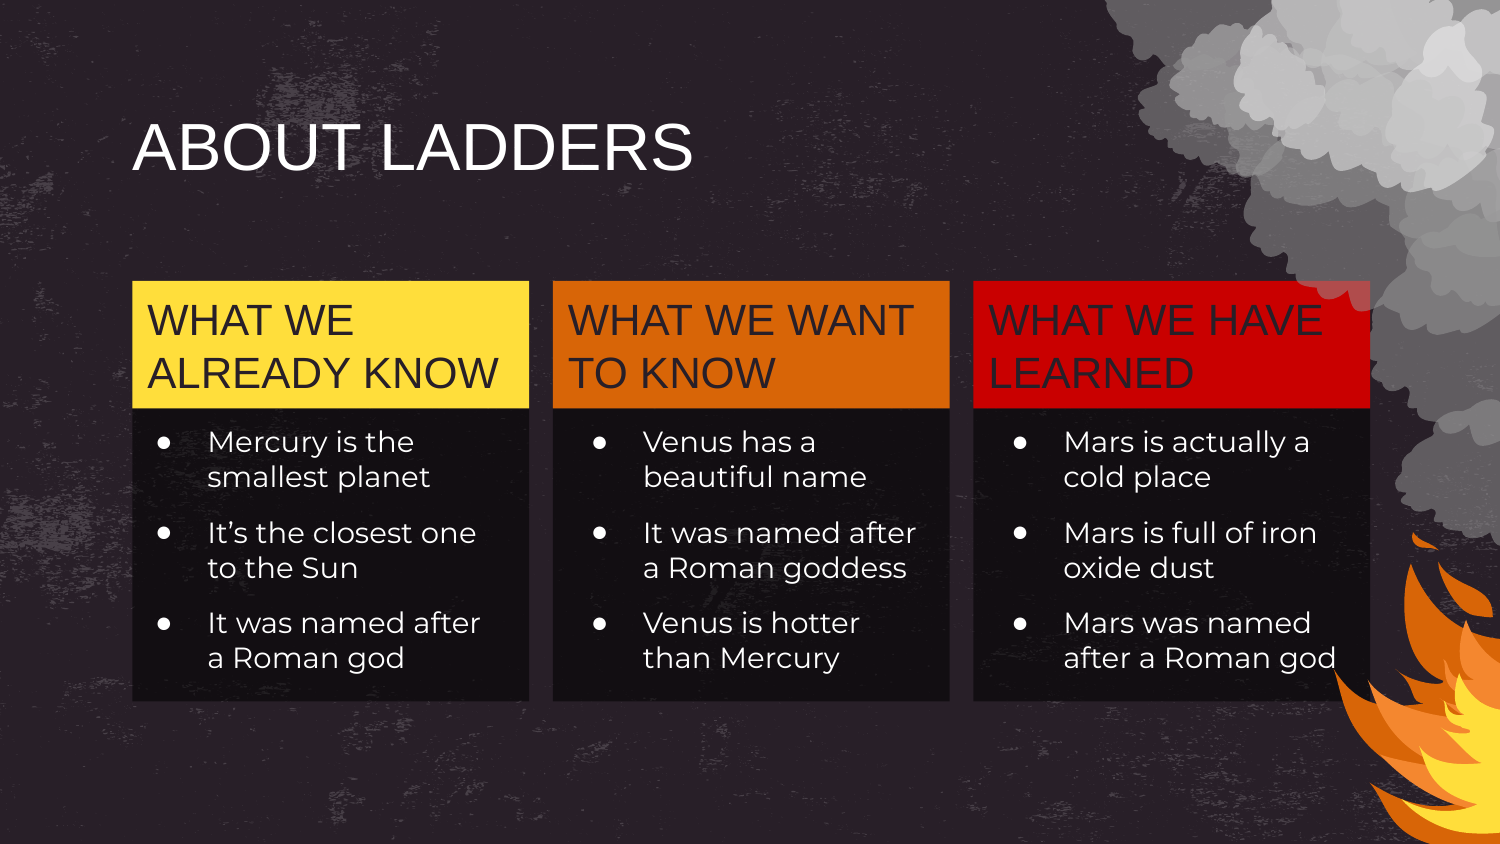

# ABOUT LADDERS
WHAT WE ALREADY KNOW
WHAT WE WANT TO KNOW
WHAT WE HAVE LEARNED
Mercury is the smallest planet
It’s the closest one to the Sun
It was named after a Roman god
Venus has a beautiful name
It was named after a Roman goddess
Venus is hotter than Mercury
Mars is actually a cold place
Mars is full of iron oxide dust
Mars was named after a Roman god